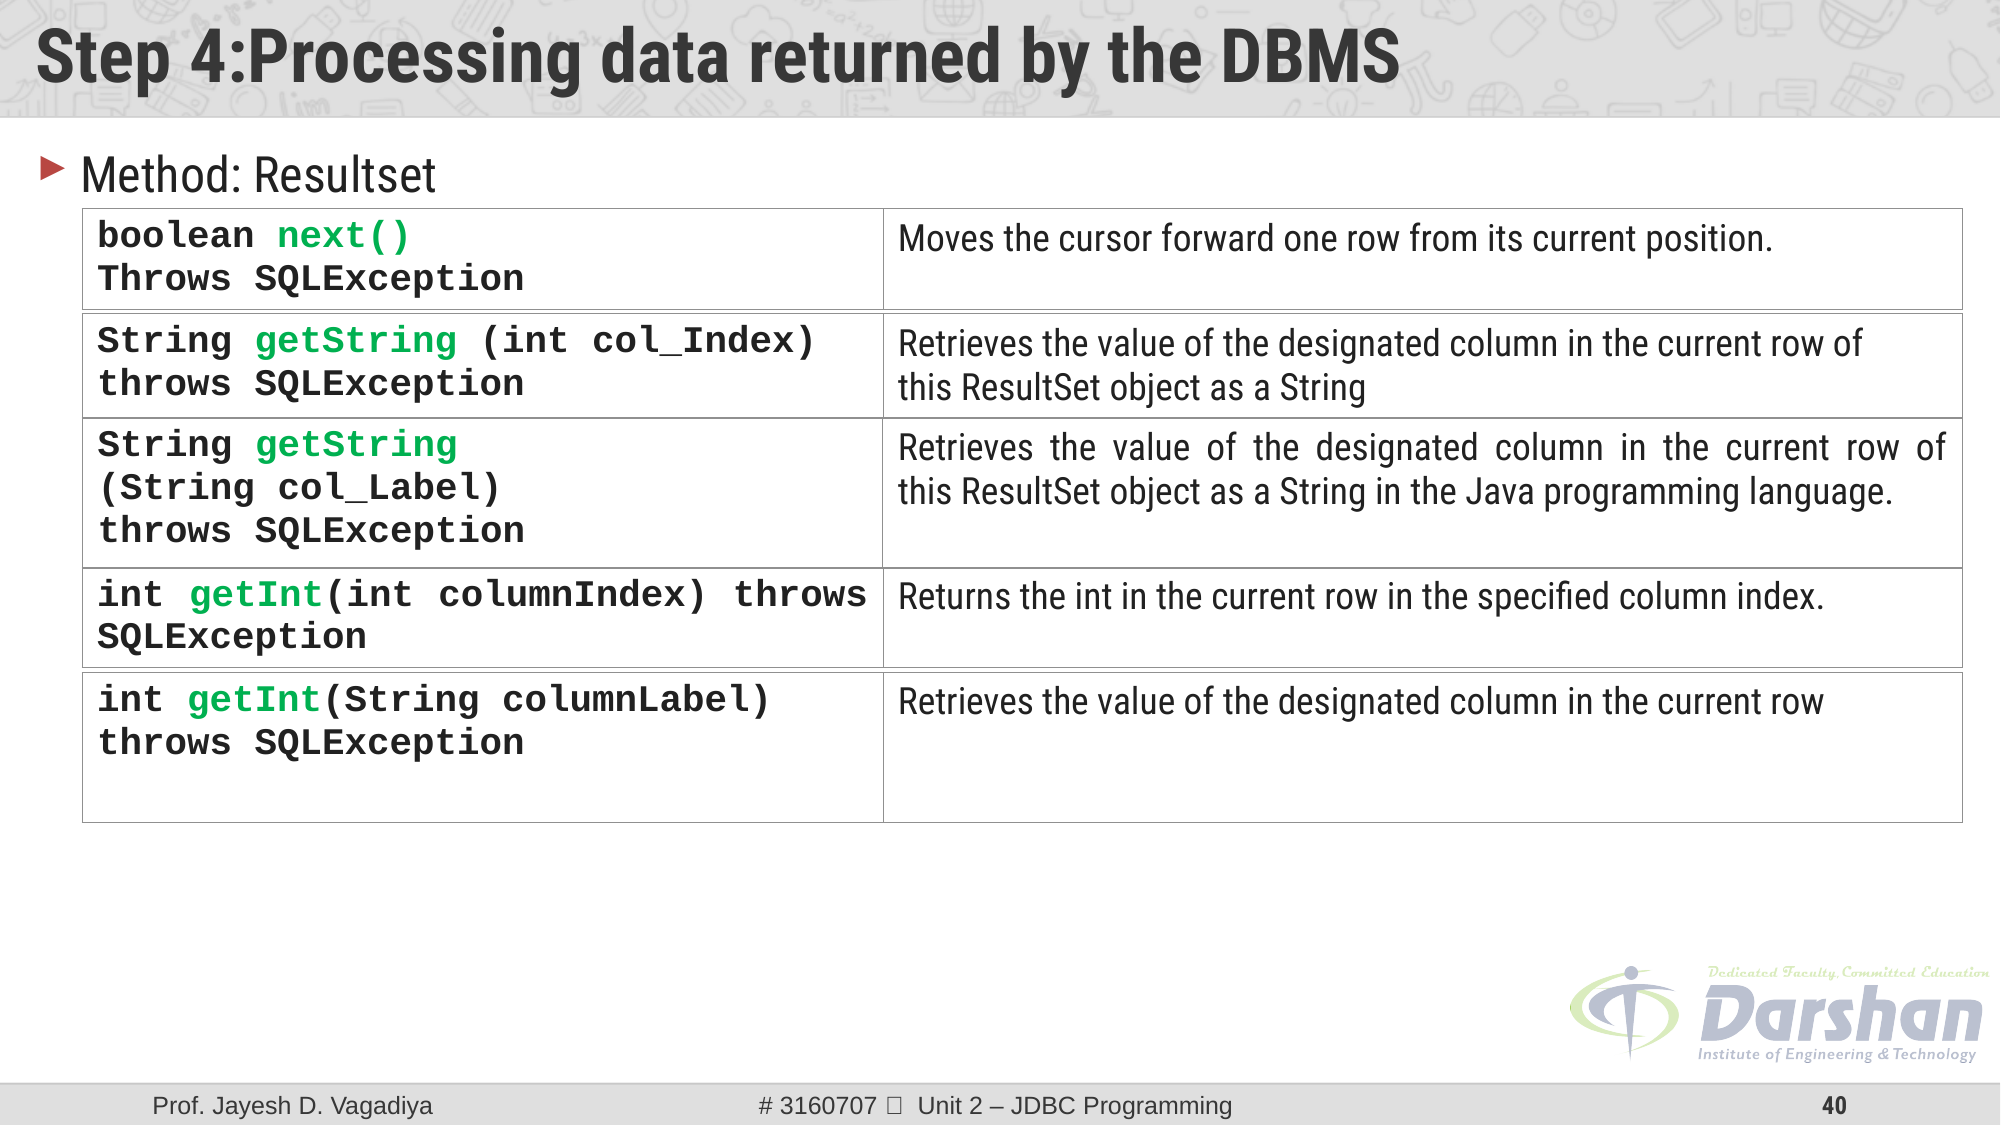

# Step 4:Processing data returned by the DBMS
Method: Resultset

| boolean next() Throws SQLException | Moves the cursor forward one row from its current position. |
| --- | --- |
| String getString (int col\_Index) throws SQLException | Retrieves the value of the designated column in the current row of this ResultSet object as a String |
| --- | --- |
| String getString (String col\_Label) throws SQLException | Retrieves the value of the designated column in the current row of this ResultSet object as a String in the Java programming language. |
| --- | --- |
| int getInt(int columnIndex) throws SQLException | Returns the int in the current row in the specified column index. |
| --- | --- |
| int getInt(String columnLabel) throws SQLException | Retrieves the value of the designated column in the current row |
| --- | --- |